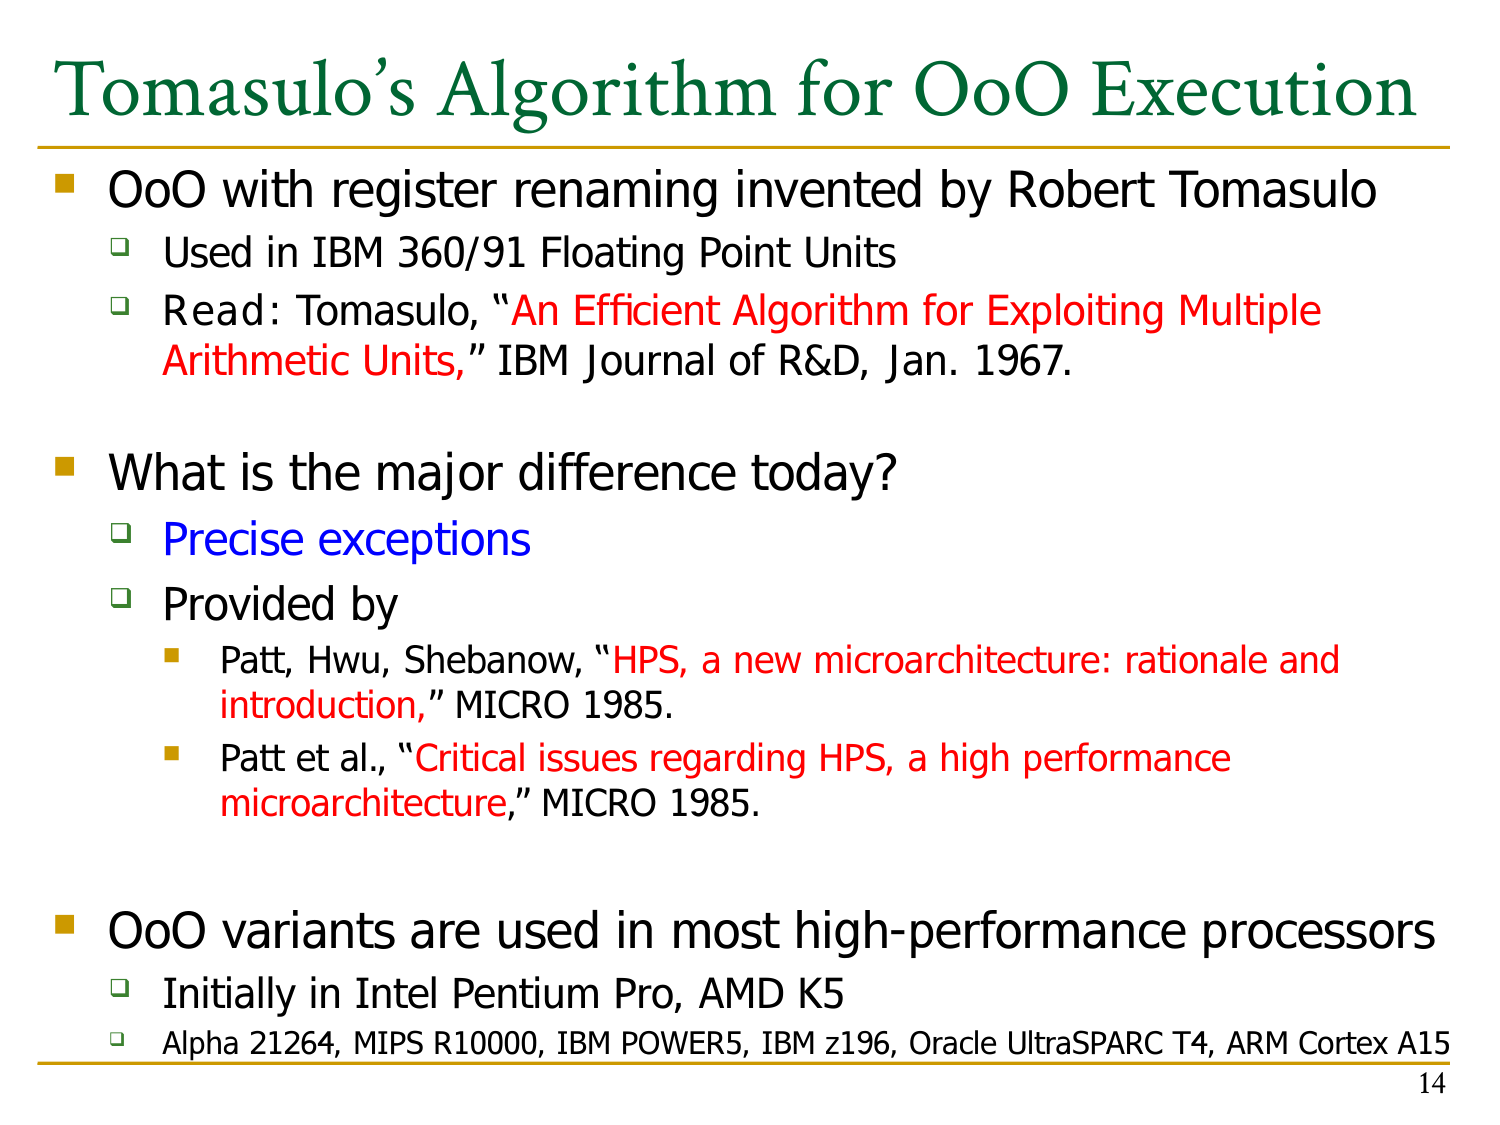

# Tomasulo’s Algorithm for OoO Execution
OoO with register renaming invented by Robert Tomasulo
Used in IBM 360/91 Floating Point Units
Read: Tomasulo, “An Efficient Algorithm for Exploiting Multiple Arithmetic Units,” IBM Journal of R&D, Jan. 1967.

What is the major difference today?
Precise exceptions
Provided by
Patt, Hwu, Shebanow, “HPS, a new microarchitecture: rationale and introduction,” MICRO 1985.
Patt et al., “Critical issues regarding HPS, a high performance microarchitecture,” MICRO 1985.

OoO variants are used in most high-performance processors
Initially in Intel Pentium Pro, AMD K5
Alpha 21264, MIPS R10000, IBM POWER5, IBM z196, Oracle UltraSPARC T4, ARM Cortex A15

14